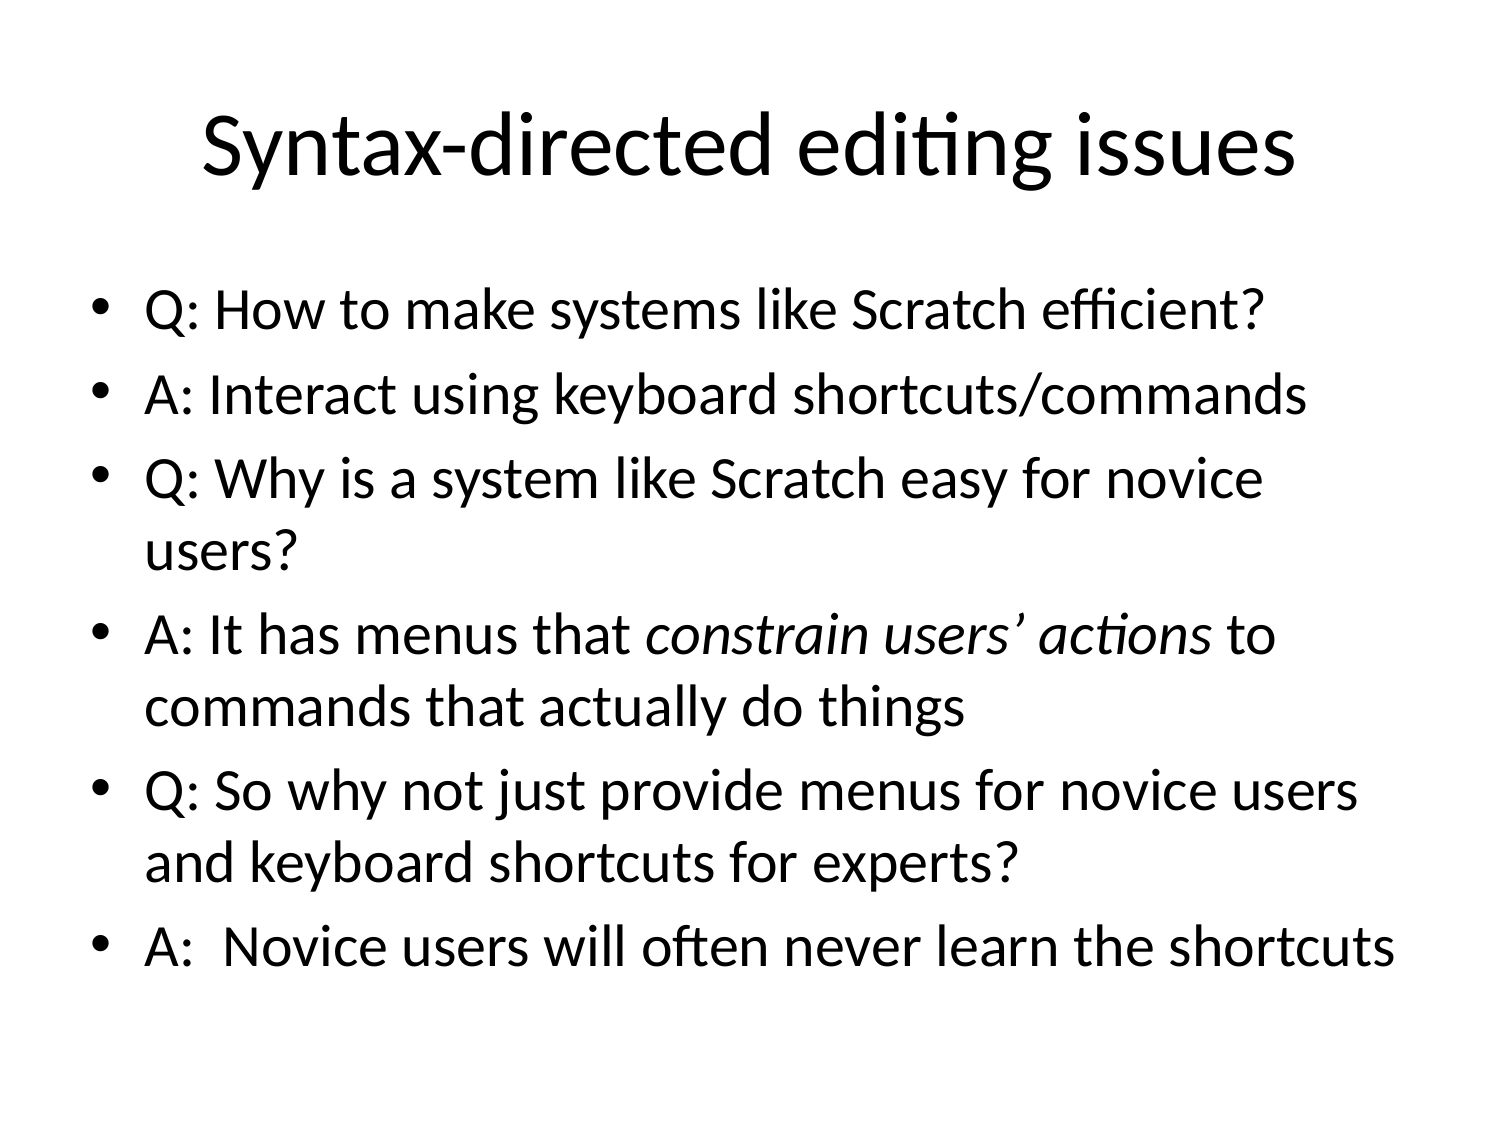

# Syntax-directed editing issues
Q: How to make systems like Scratch efficient?
A: Interact using keyboard shortcuts/commands
Q: Why is a system like Scratch easy for novice users?
A: It has menus that constrain users’ actions to commands that actually do things
Q: So why not just provide menus for novice users and keyboard shortcuts for experts?
A:  Novice users will often never learn the shortcuts